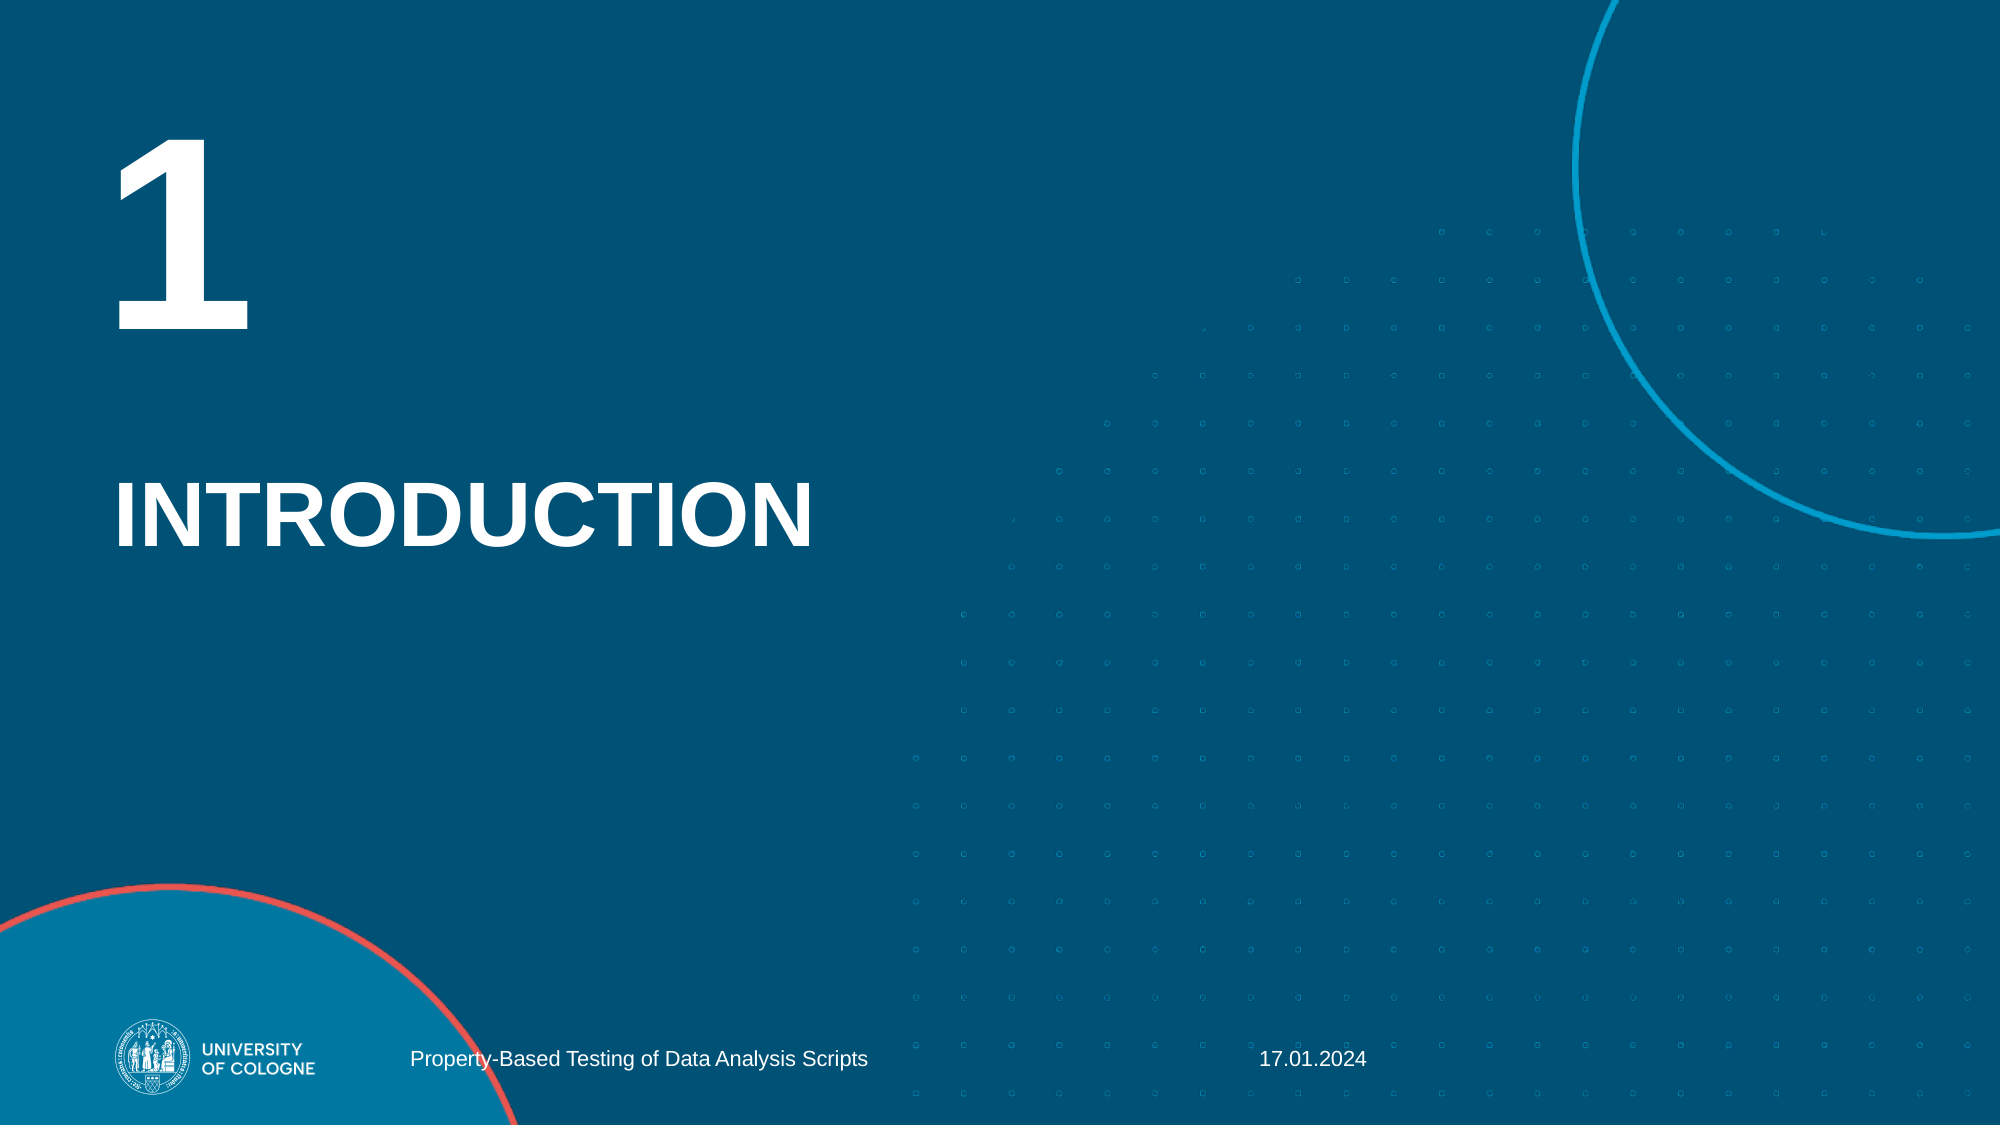

1
# Introduction
Property-Based Testing of Data Analysis Scripts
17.01.2024